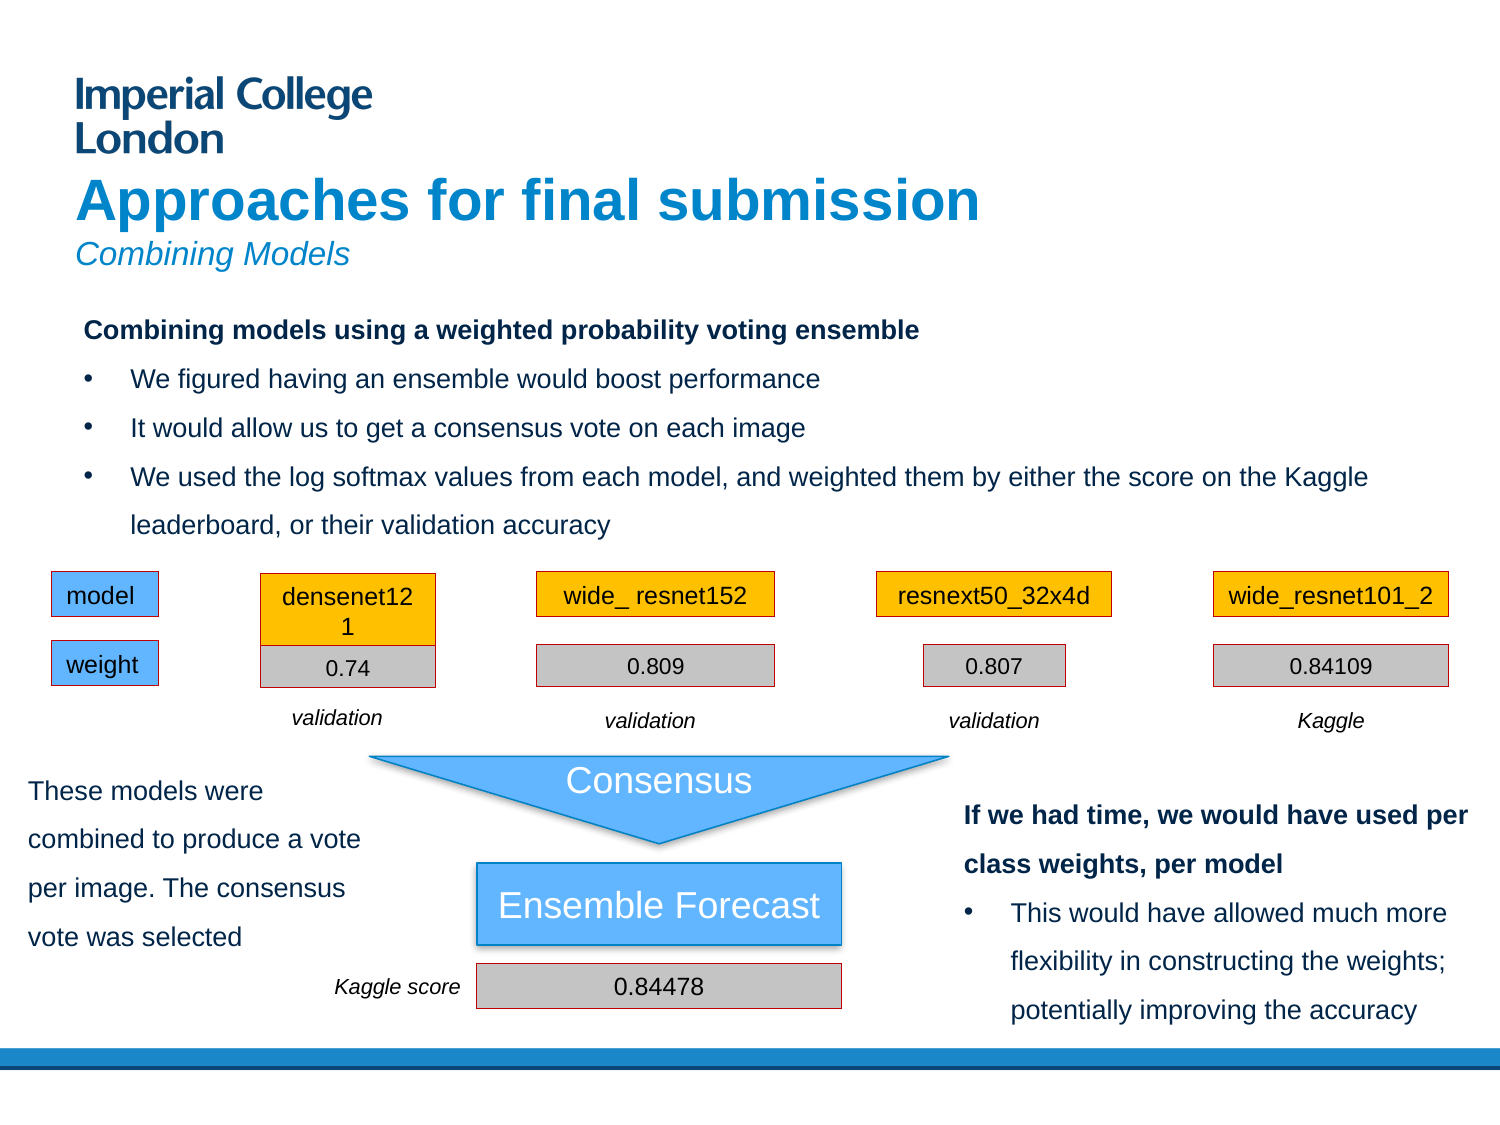

# Approaches for final submission Combining Models
Combining models using a weighted probability voting ensemble
We figured having an ensemble would boost performance
It would allow us to get a consensus vote on each image
We used the log softmax values from each model, and weighted them by either the score on the Kaggle leaderboard, or their validation accuracy
model
weight
wide_ resnet152
0.809
validation
resnext50_32x4d
0.807
validation
wide_resnet101_2
0.84109
Kaggle
densenet121
0.74
validation
These models were combined to produce a vote per image. The consensus vote was selected
Consensus
If we had time, we would have used per class weights, per model
This would have allowed much more flexibility in constructing the weights; potentially improving the accuracy
Ensemble Forecast
0.84478
Kaggle score